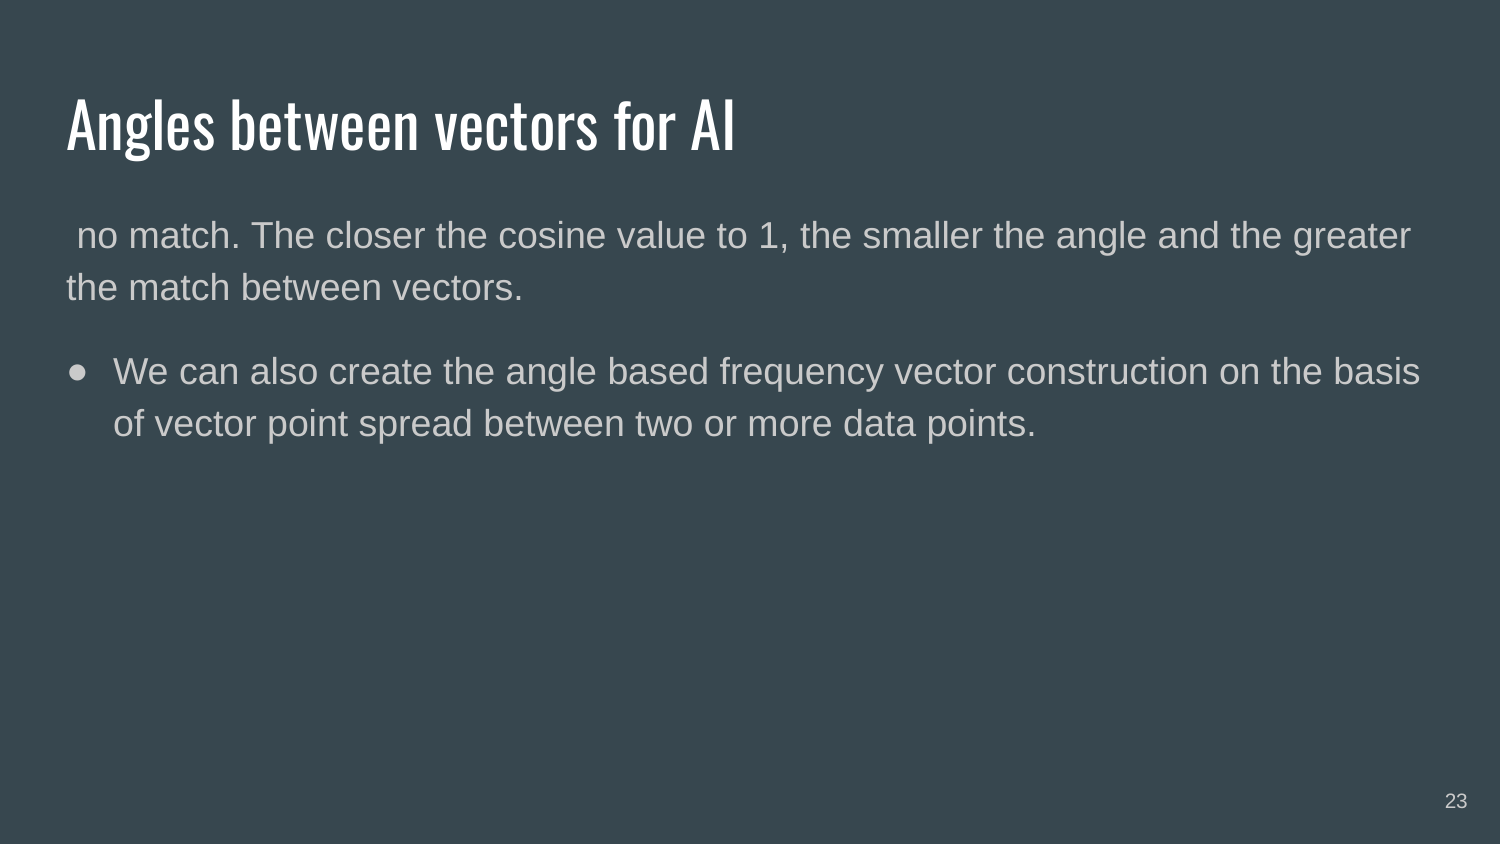

# Angles between vectors for AI
 no match. The closer the cosine value to 1, the smaller the angle and the greater the match between vectors.
We can also create the angle based frequency vector construction on the basis of vector point spread between two or more data points.
23